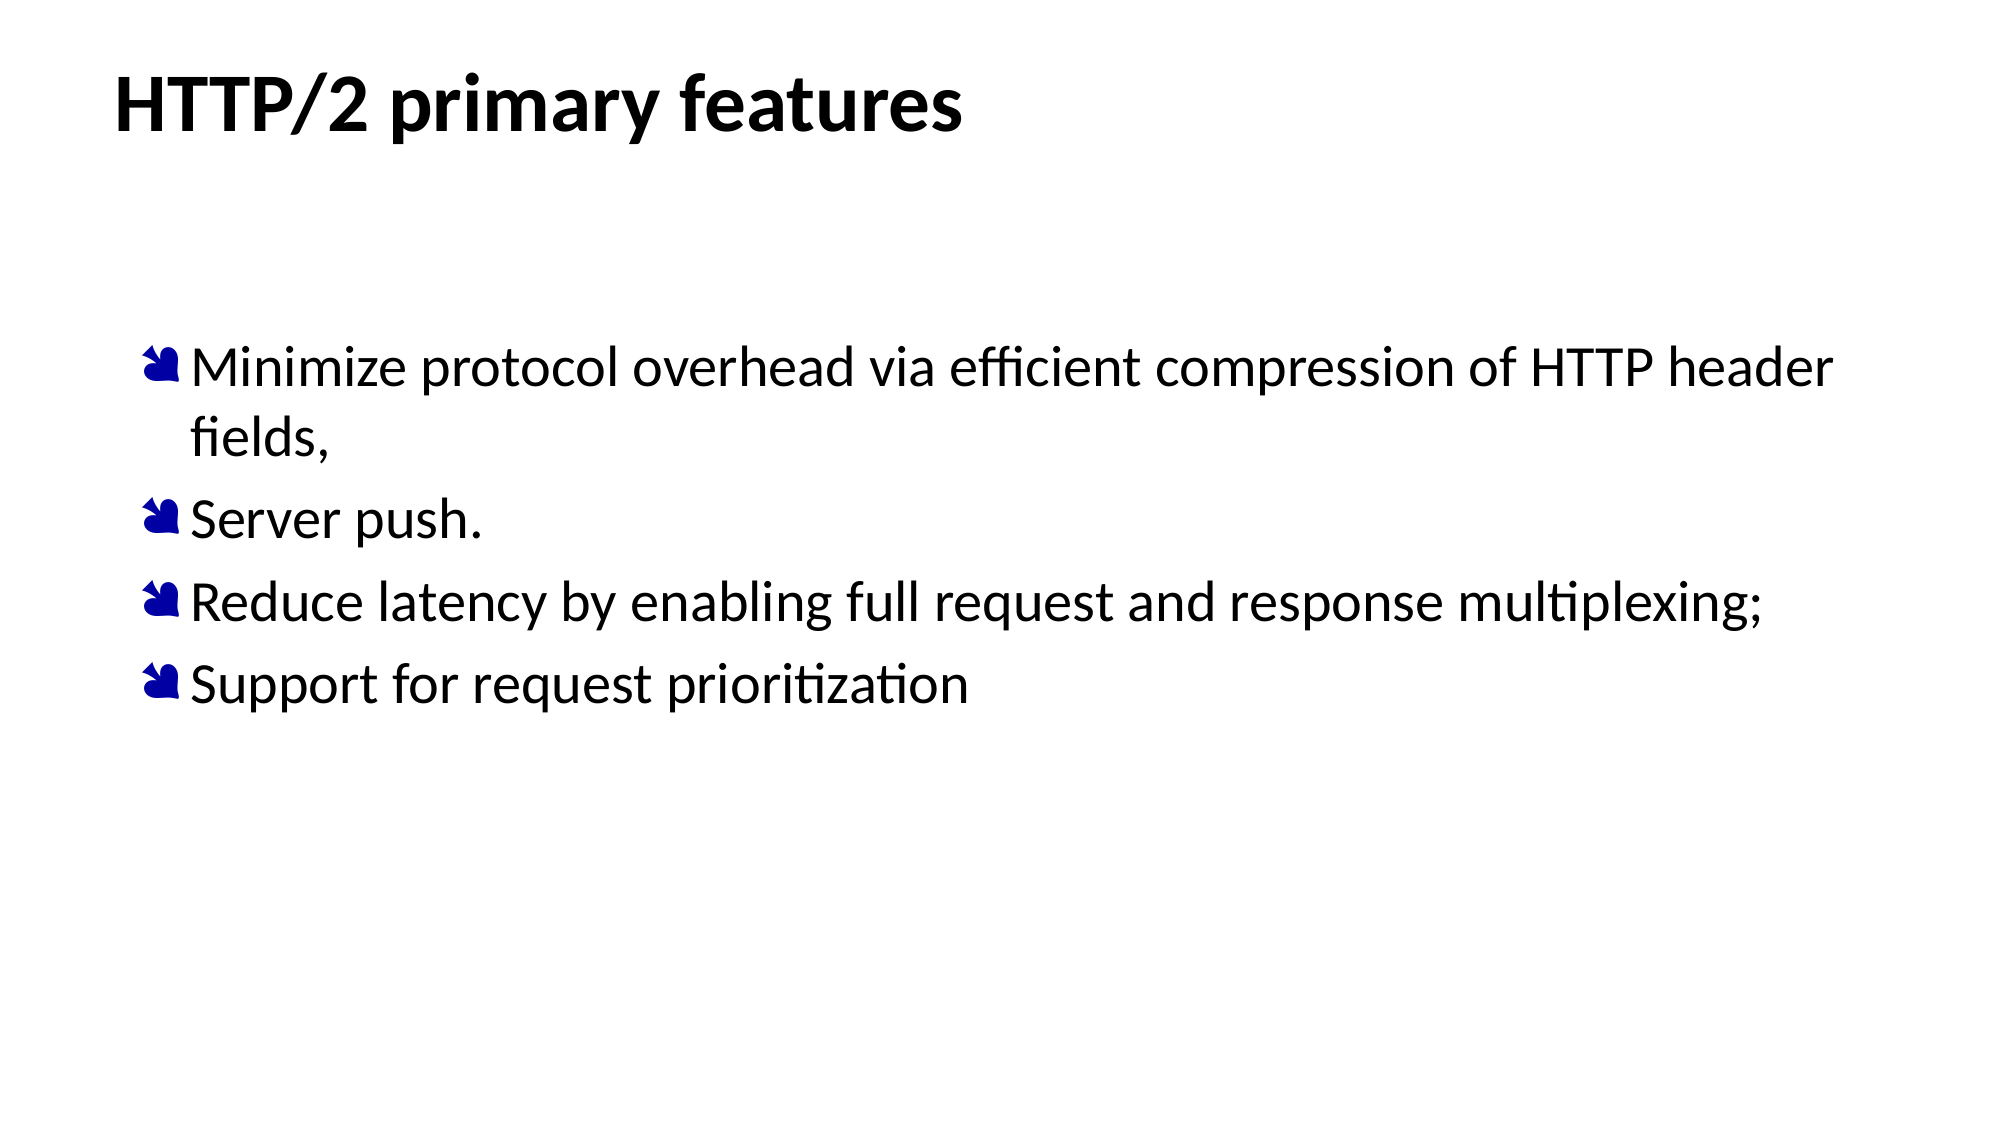

# HTTP/2 primary features

Minimize protocol overhead via efficient compression of HTTP header fields,
Server push.
Reduce latency by enabling full request and response multiplexing;
Support for request prioritization